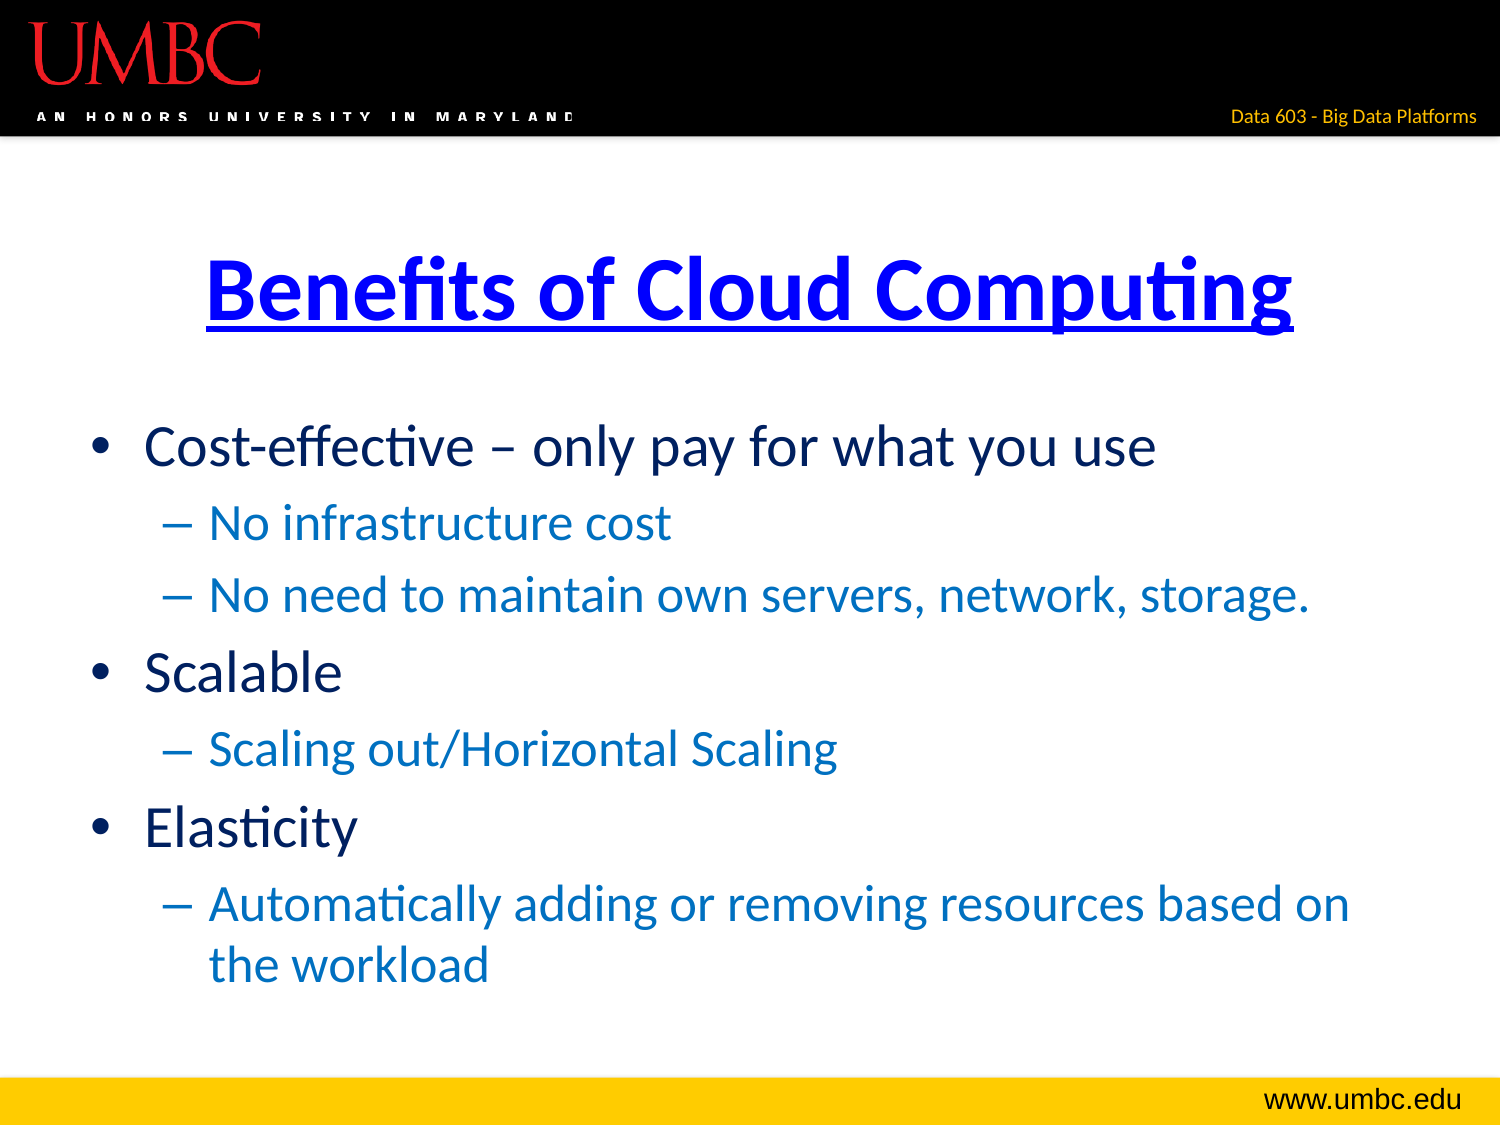

# Benefits of Cloud Computing
Cost-effective – only pay for what you use
No infrastructure cost
No need to maintain own servers, network, storage.
Scalable
Scaling out/Horizontal Scaling
Elasticity
Automatically adding or removing resources based on the workload